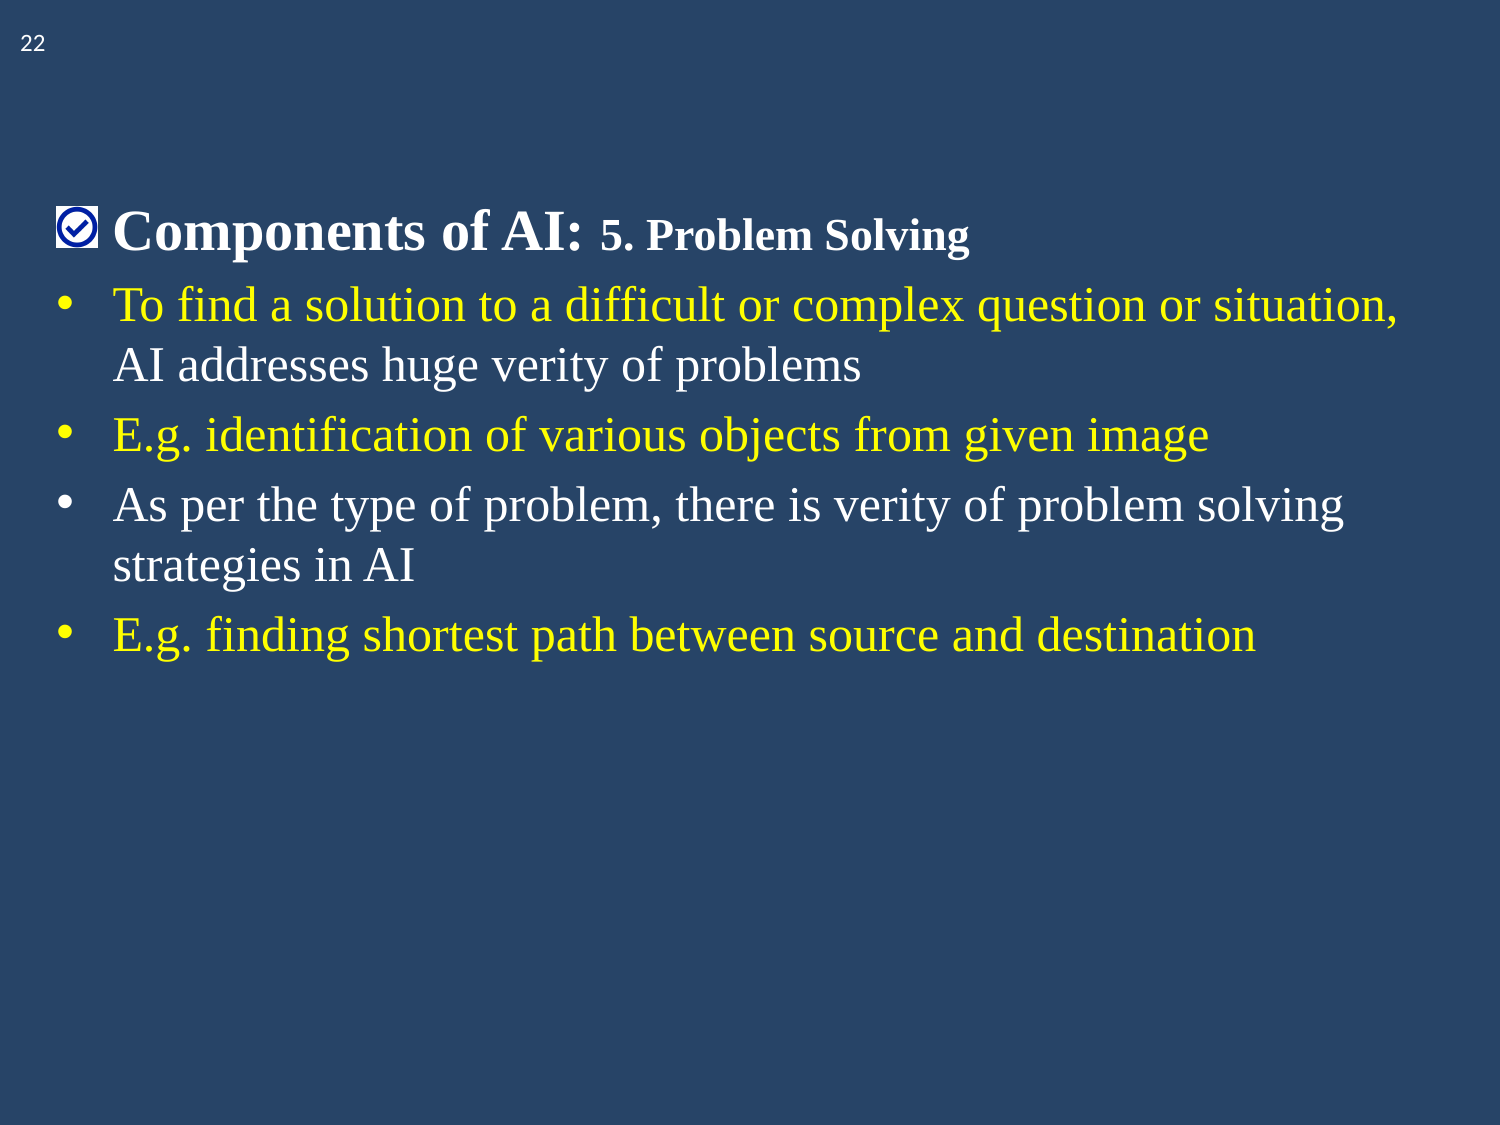

22
Components of AI: 5. Problem Solving
To find a solution to a difficult or complex question or situation, AI addresses huge verity of problems
E.g. identification of various objects from given image
As per the type of problem, there is verity of problem solving strategies in AI
E.g. finding shortest path between source and destination